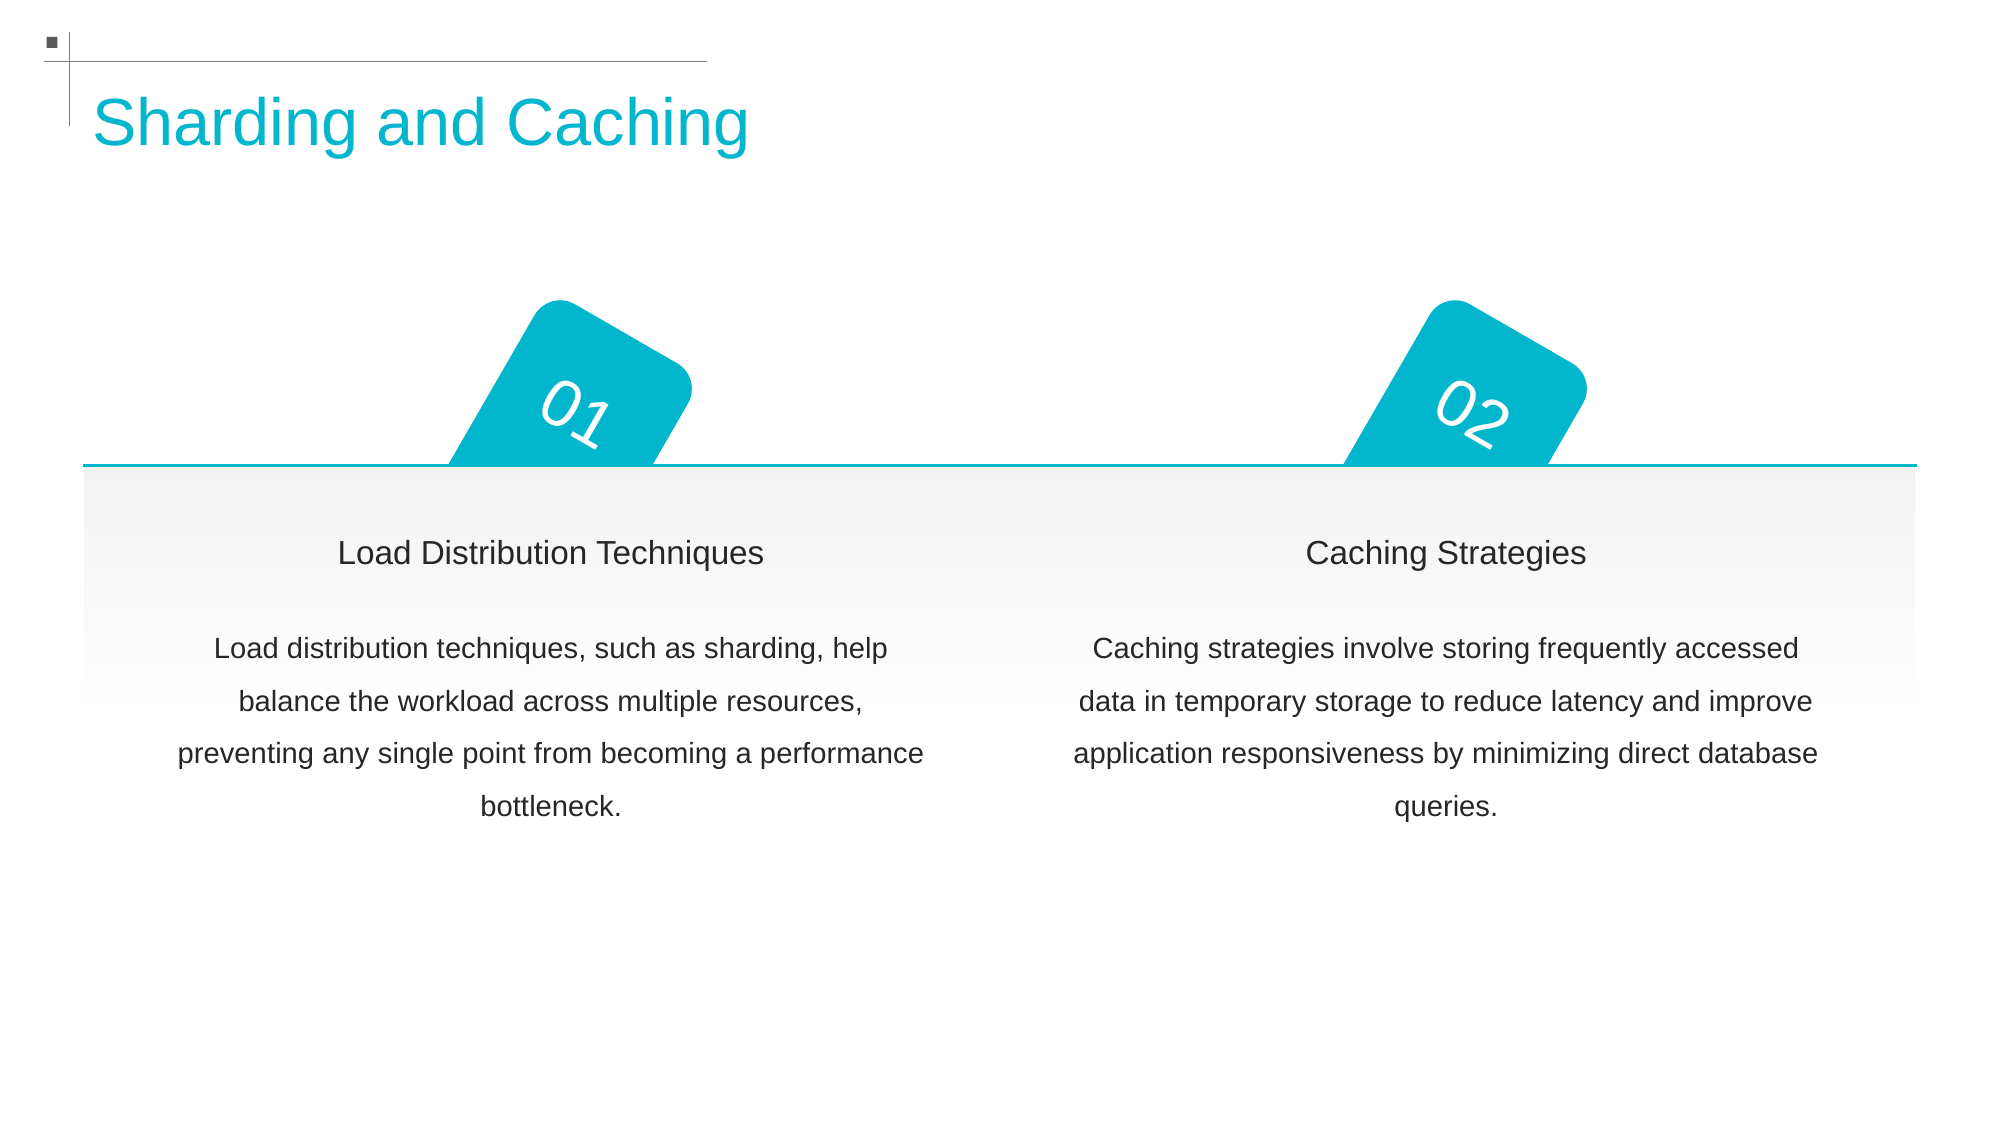

Sharding and Caching

01
02

Load Distribution Techniques
Caching Strategies
Load distribution techniques, such as sharding, help balance the workload across multiple resources, preventing any single point from becoming a performance bottleneck.
Caching strategies involve storing frequently accessed data in temporary storage to reduce latency and improve application responsiveness by minimizing direct database queries.